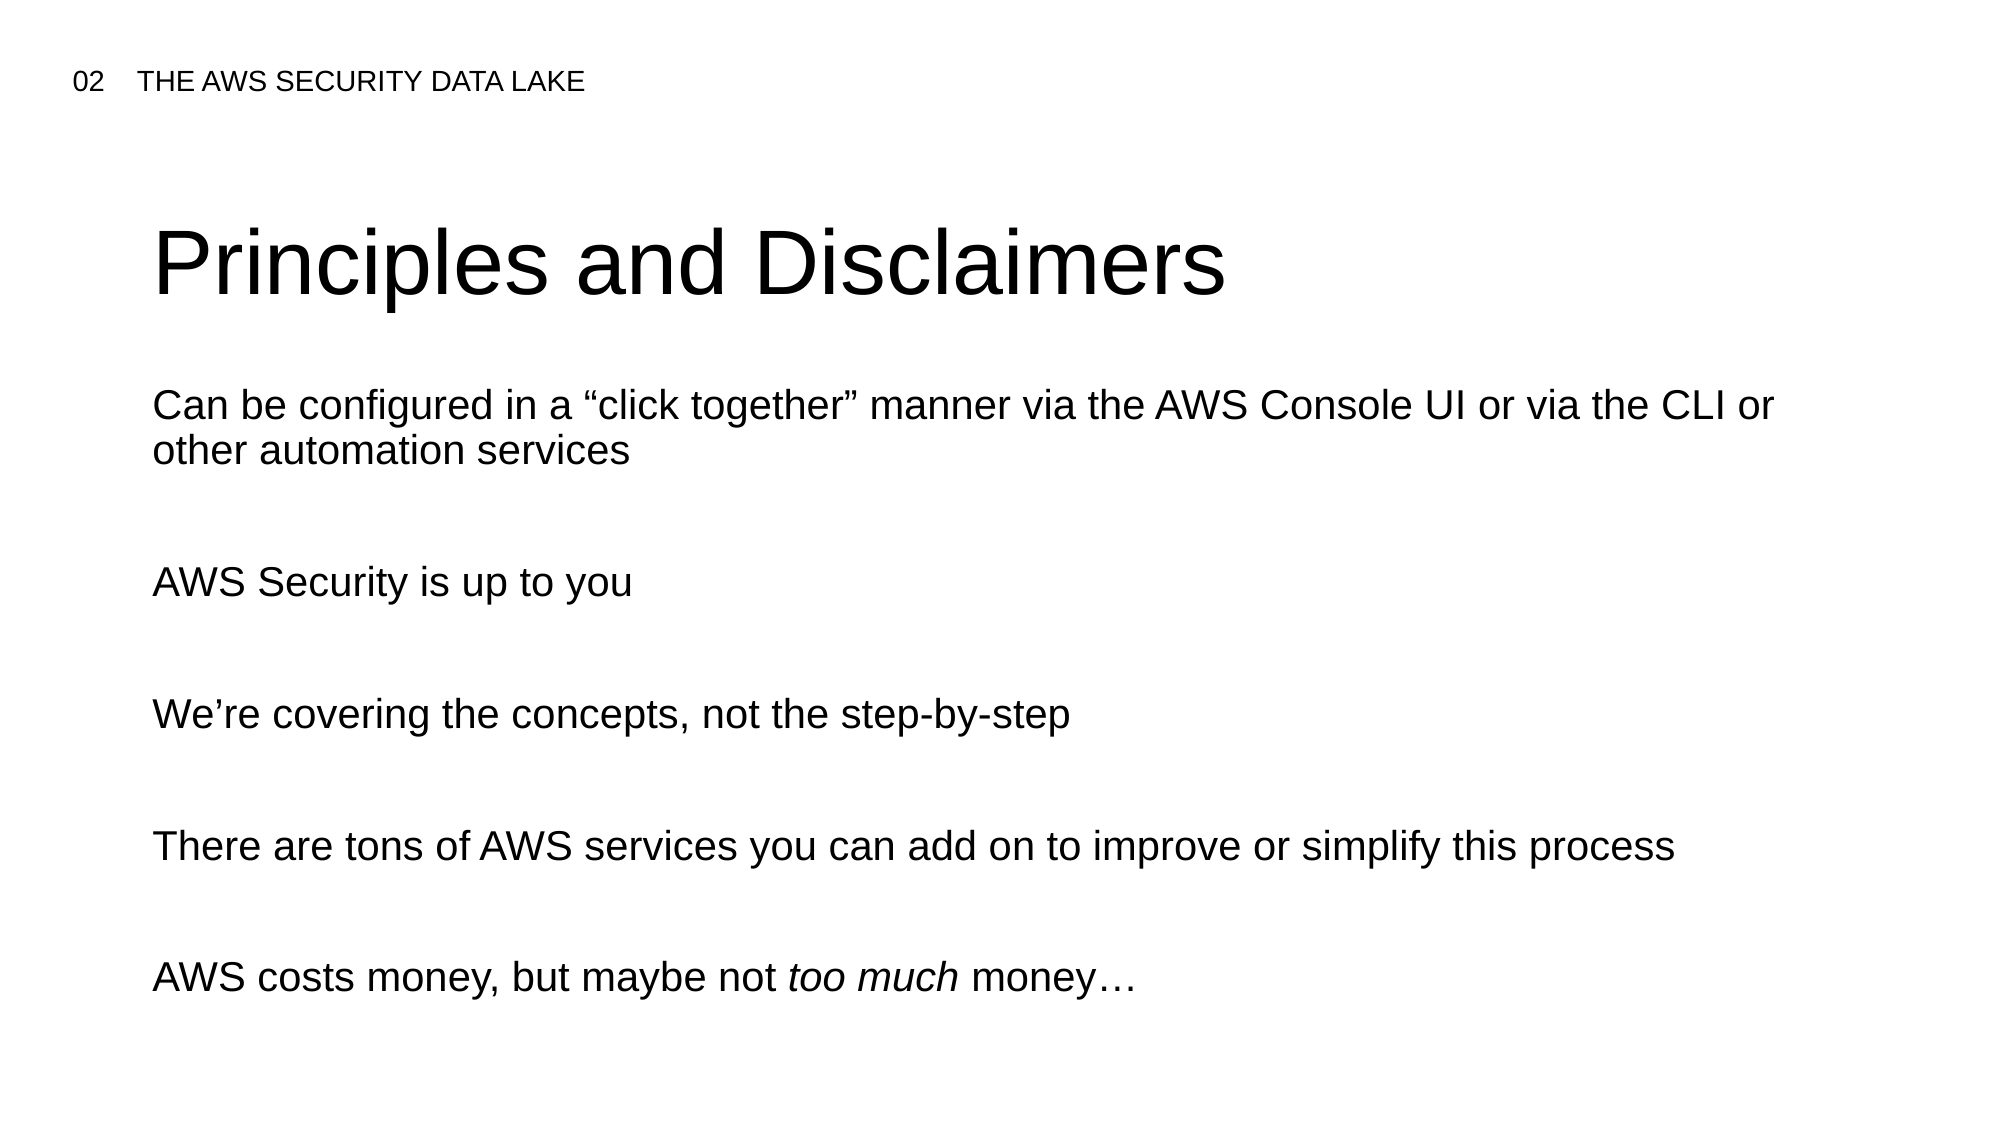

02    THE AWS SECURITY DATA LAKE
# Principles and Disclaimers
Can be configured in a “click together” manner via the AWS Console UI or via the CLI or other automation services

AWS Security is up to you

We’re covering the concepts, not the step-by-step

There are tons of AWS services you can add on to improve or simplify this process

AWS costs money, but maybe not too much money…